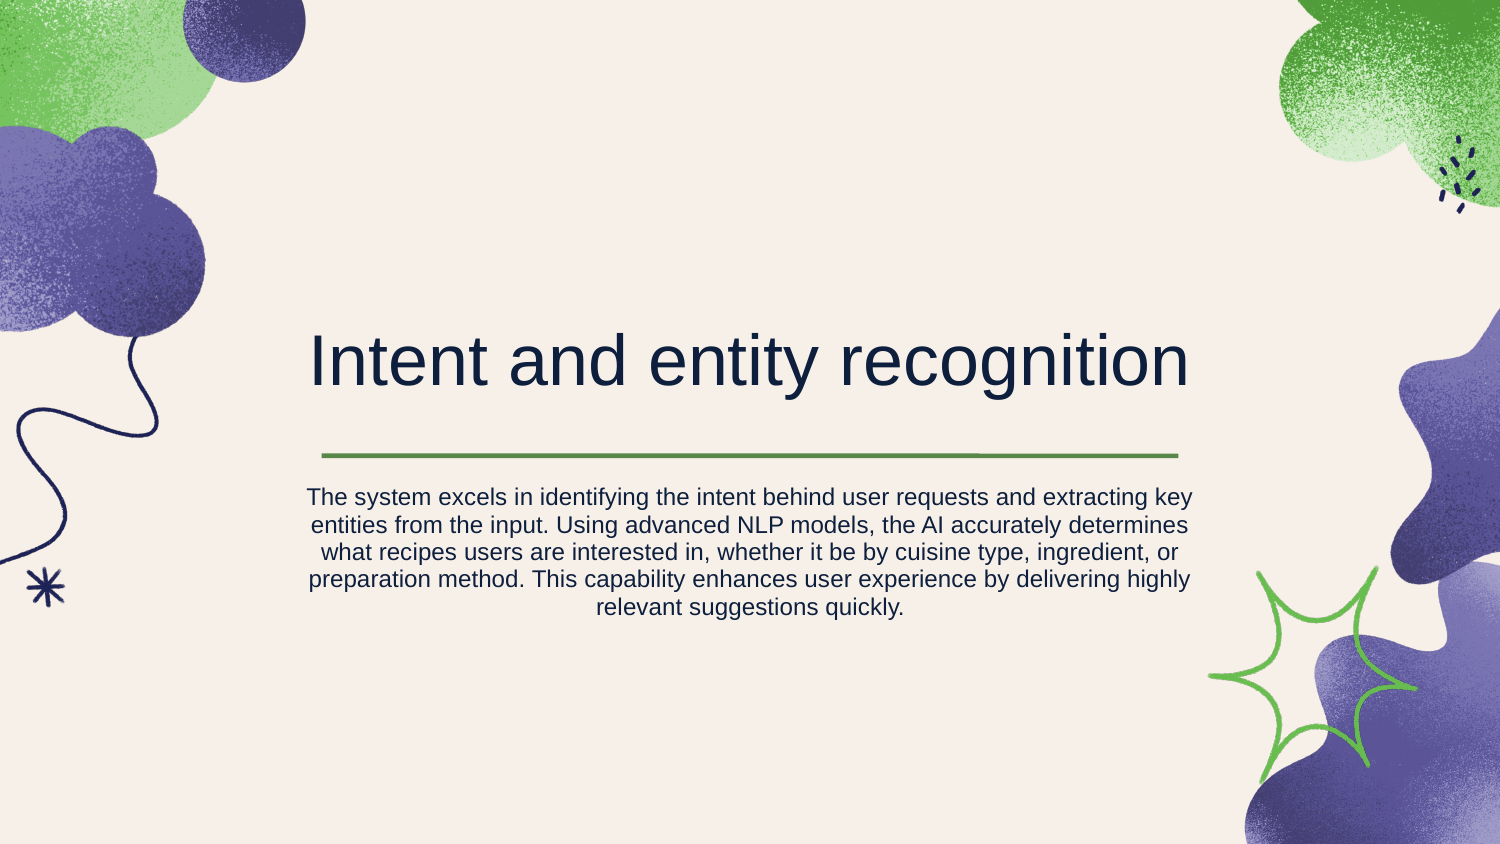

# Intent and entity recognition
The system excels in identifying the intent behind user requests and extracting key entities from the input. Using advanced NLP models, the AI accurately determines what recipes users are interested in, whether it be by cuisine type, ingredient, or preparation method. This capability enhances user experience by delivering highly relevant suggestions quickly.